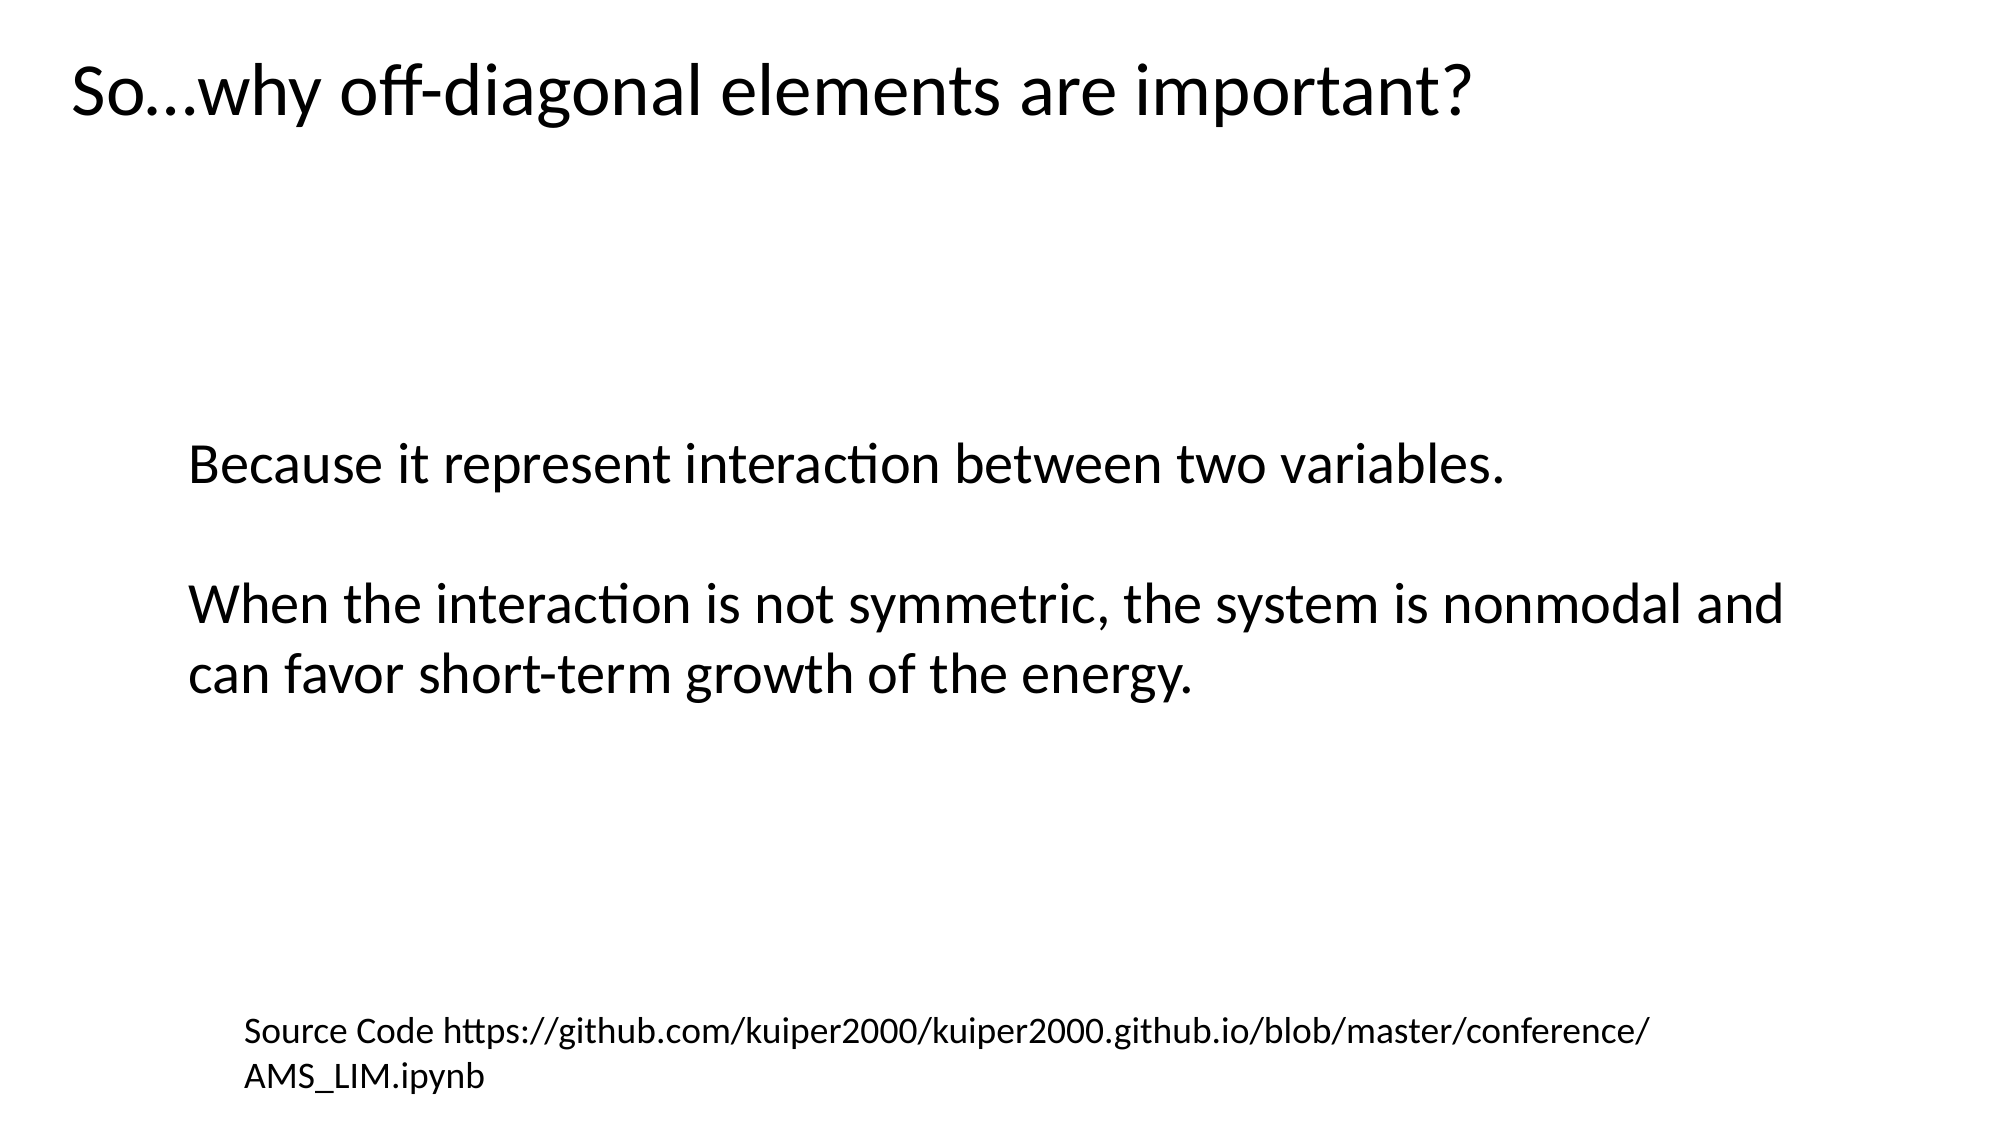

So…why off-diagonal elements are important?

Because it represent interaction between two variables.

When the interaction is not symmetric, the system is nonmodal and can favor short-term growth of the energy.
Source Code https://github.com/kuiper2000/kuiper2000.github.io/blob/master/conference/AMS_LIM.ipynb